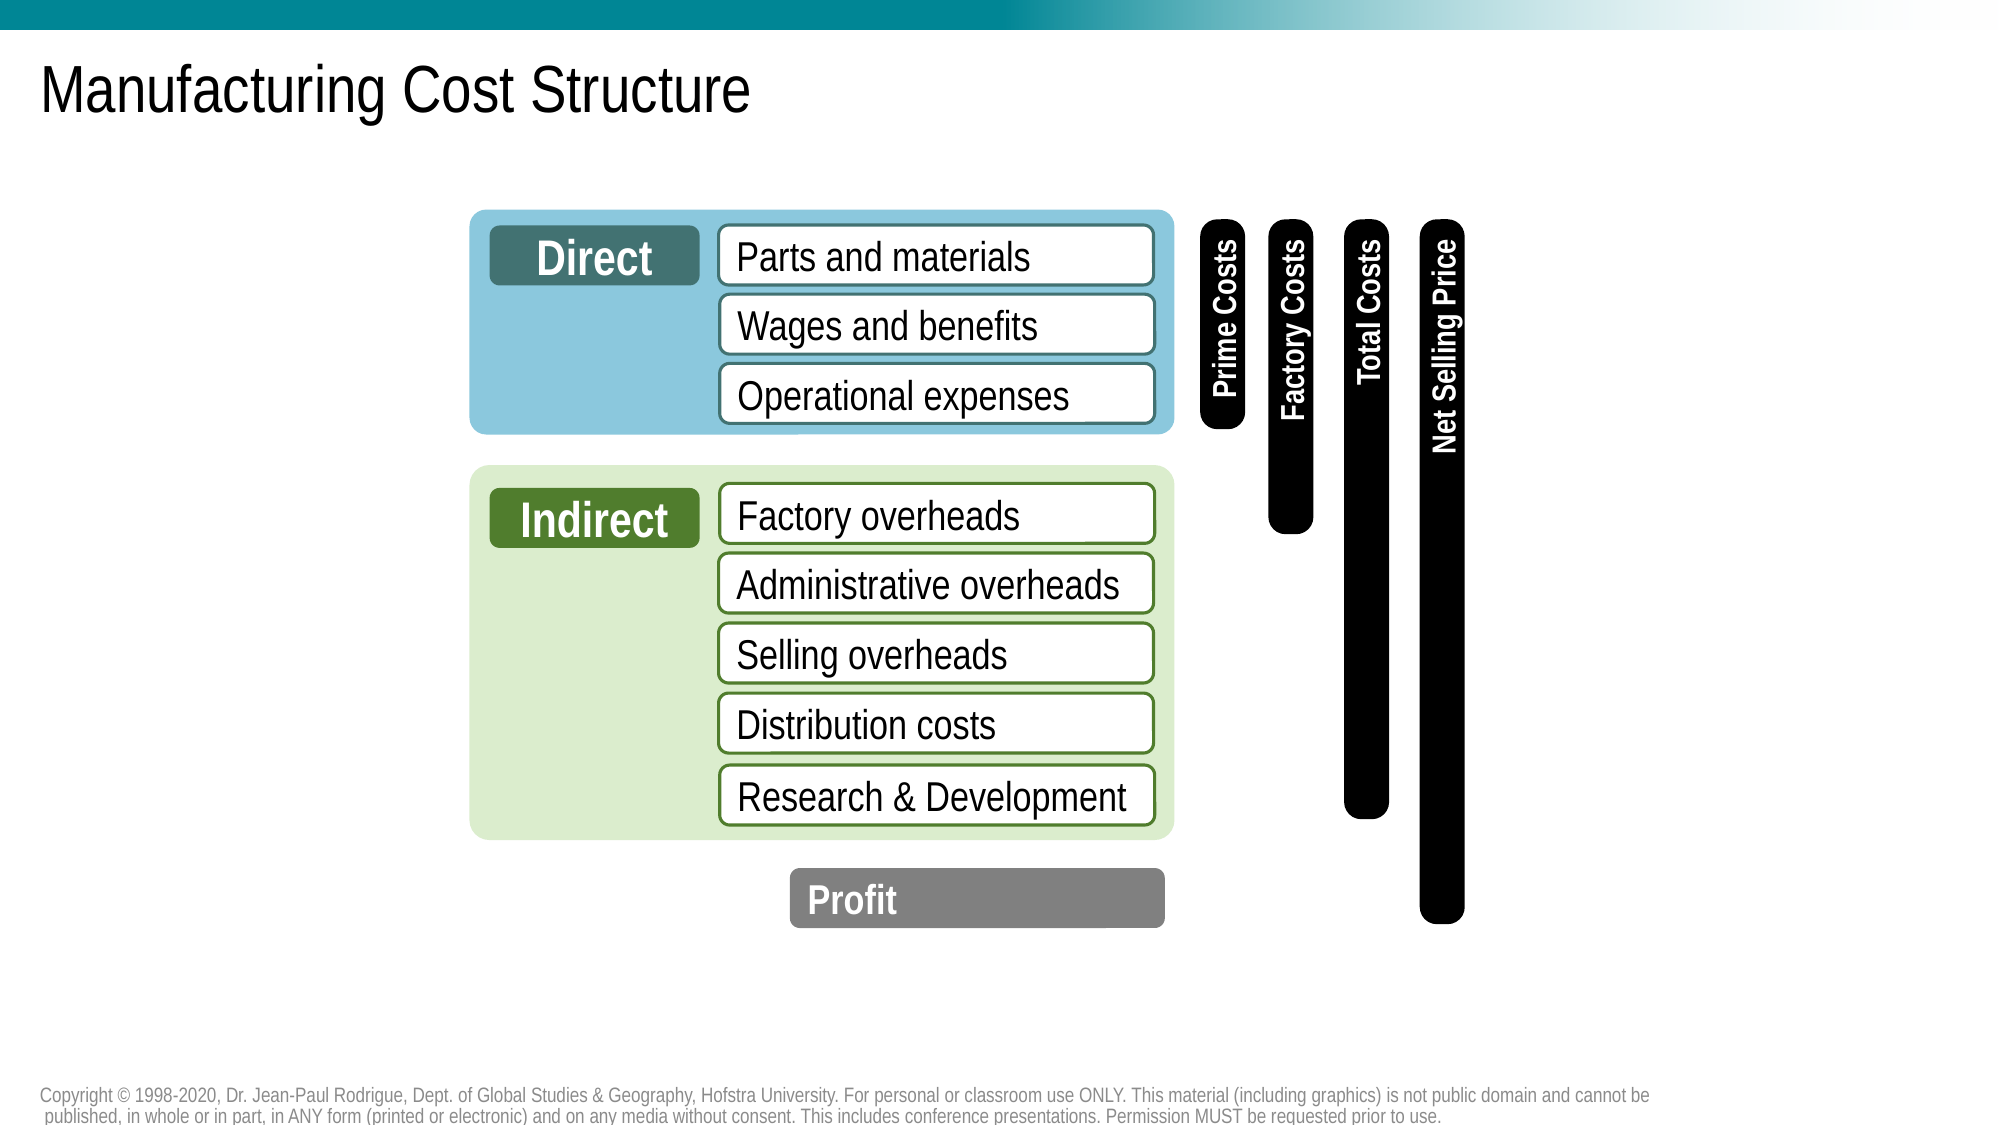

# Manufacturing Cost Structure

Parts and materials
Direct
Wages and benefits
Prime Costs
Factory Costs
Operational expenses

Factory overheads
Indirect
Total Costs
Net Selling Price
Administrative overheads
Selling overheads
Distribution costs
Research & Development
Profit
Copyright © 1998-2020, Dr. Jean-Paul Rodrigue, Dept. of Global Studies & Geography, Hofstra University. For personal or classroom use ONLY. This material (including graphics) is not public domain and cannot be published, in whole or in part, in ANY form (printed or electronic) and on any media without consent. This includes conference presentations. Permission MUST be requested prior to use.